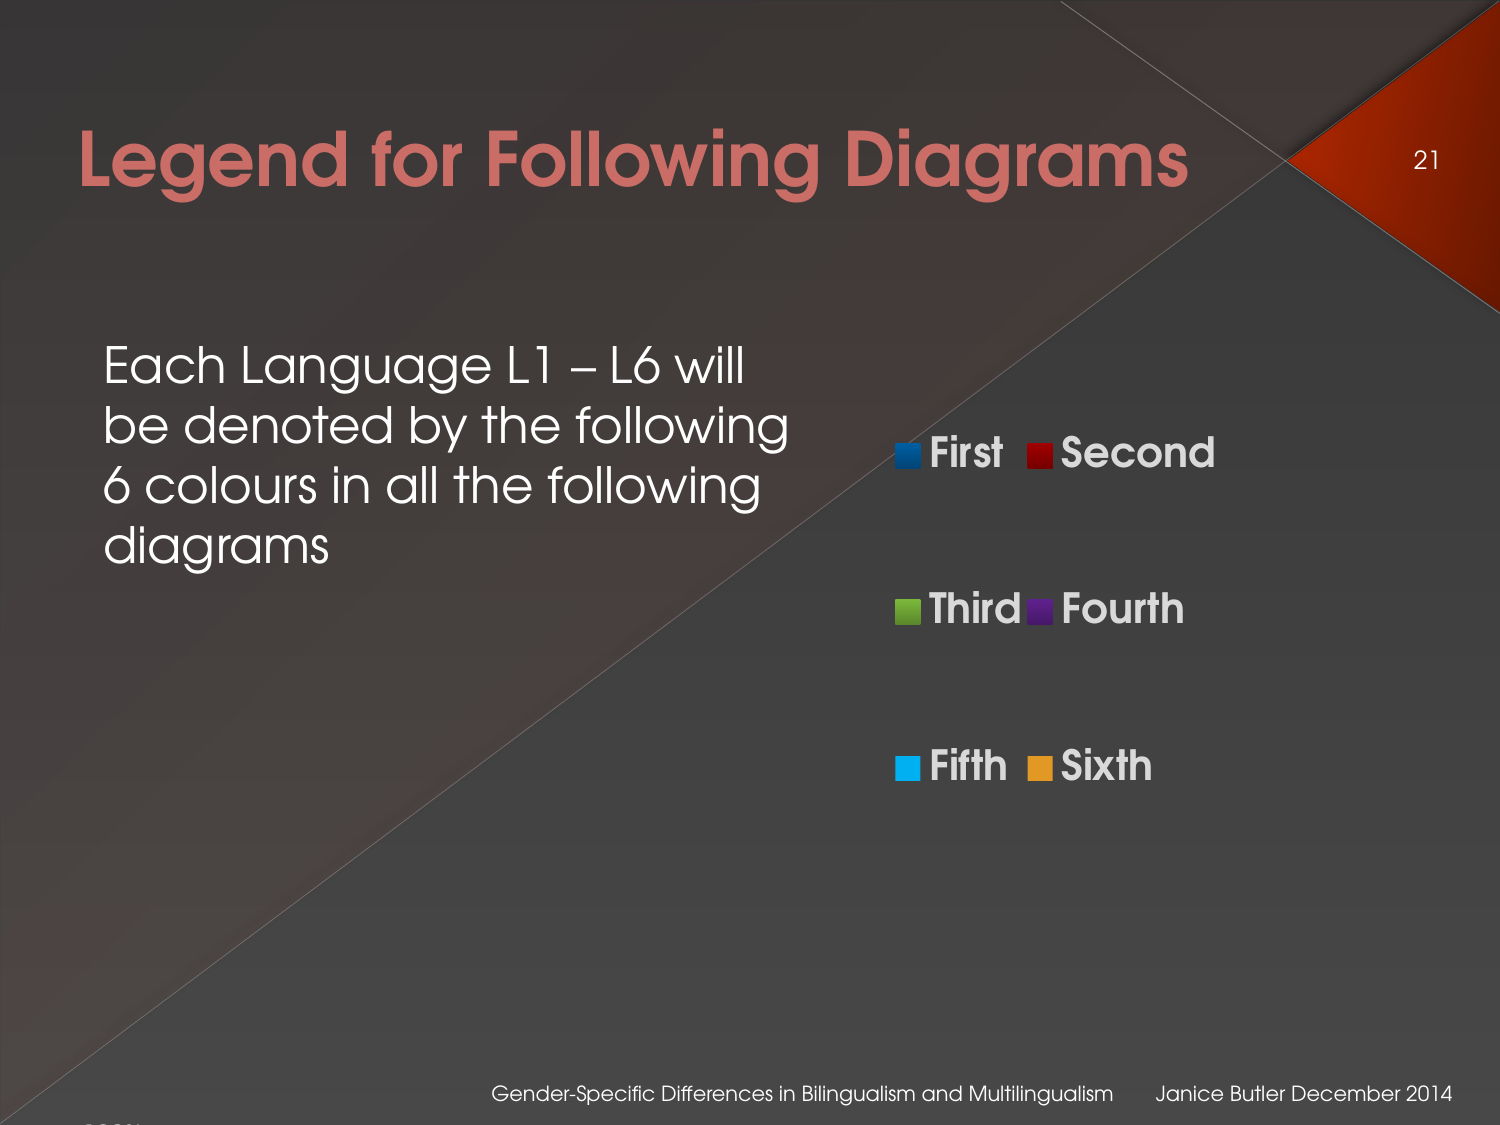

# Legend for Following Diagrams
21

### Chart

| Category | First  | Second | Third | Fourth | Fifth | Sixth |
|---|---|---|---|---|---|---|
| a | 0.97 | 0.01 | 0.01 | 0.01 | None | None |
| a | 0.9 | 0.1 | None | None | None | None |
| a | 0.8 | 0.18 | 0.01 | 0.01 | None | None |
| a | 0.8 | 0.1 | 0.1 | None | None | None |
| a | 0.8 | 0.2 | None | None | None | None |
| a | 0.8 | 0.05 | 0.15 | None | None | None |
| a | 0.64 | 0.35 | 0.01 | None | None | None |
| a | 0.6 | 0.4 | None | None | None | None |
| a | 0.6 | 0.29 | 0.1 | 0.01 | None | None |
| a | 0.6 | 0.38 | 0.01 | 0.01 | None | None |
| a | 0.6 | 0.35 | 0.05 | None | None | None |
| a | 0.6 | 0.4 | None | None | None | None |
| a | 0.6 | 0.4 | None | None | None | None |
| a | 0.59 | 0.4 | 0.01 | None | None | None |
| a | 0.5 | 0.5 | None | None | None | None |
| a | 0.5 | 0.05 | 0.44 | 0.01 | None | None |
| a | 0.5 | 0.25 | 0.2 | 0.05 | None | None |
| a | 0.5 | 0.5 | None | None | None | None |
| a | 0.5 | 0.5 | None | None | None | None |
| a | 0.5 | 0.3 | 0.1 | 0.1 | None | None |
| a | 0.5 | 0.25 | 0.25 | None | None | None |
| a | 0.5 | 0.4 | 0.1 | None | None | None |
| a | 0.49 | 0.4 | 0.1 | 0.01 | None | None |
| a | 0.4 | 0.3 | 0.3 | None | None | None |
| a | 0.4 | None | 0.4 | 0.2 | None | None |
| a | 0.4 | 0.49 | 0.1 | 0.01 | None | None |
| a | 0.4 | 0.4 | 0.2 | None | None | None |
| a | 0.4 | 0.6 | None | None | None | None |
| a | 0.38 | 0.6 | 0.02 | None | None | None |
| a | 0.3 | 0.5 | 0.2 | None | None | None |
| a | 0.3 | 0.6 | 0.1 | None | None | None |
| a | 0.2 | 0.6 | 0.1 | 0.05 | 0.05 | None |
| a | 0.2 | 0.55 | 0.15 | 0.1 | None | None |
| a | 0.2 | 0.6 | 0.2 | None | None | None |
| a | 0.15 | 0.08 | 0.75 | 0.02 | None | None |
| a | 0.1 | 0.9 | None | None | None | None |
| a | 0.05 | 0.8 | 0.1 | 0.05 | None | None |
| a | 0.05 | 0.9 | 0.05 | None | None | None |
| a | 0.01 | 0.45 | 0.5 | 0.02 | 0.01 | 0.01 |
Each Language L1 – L6 will be denoted by the following 6 colours in all the following diagrams
Janice Butler December 2014
Gender-Specific Differences in Bilingualism and Multilingualism